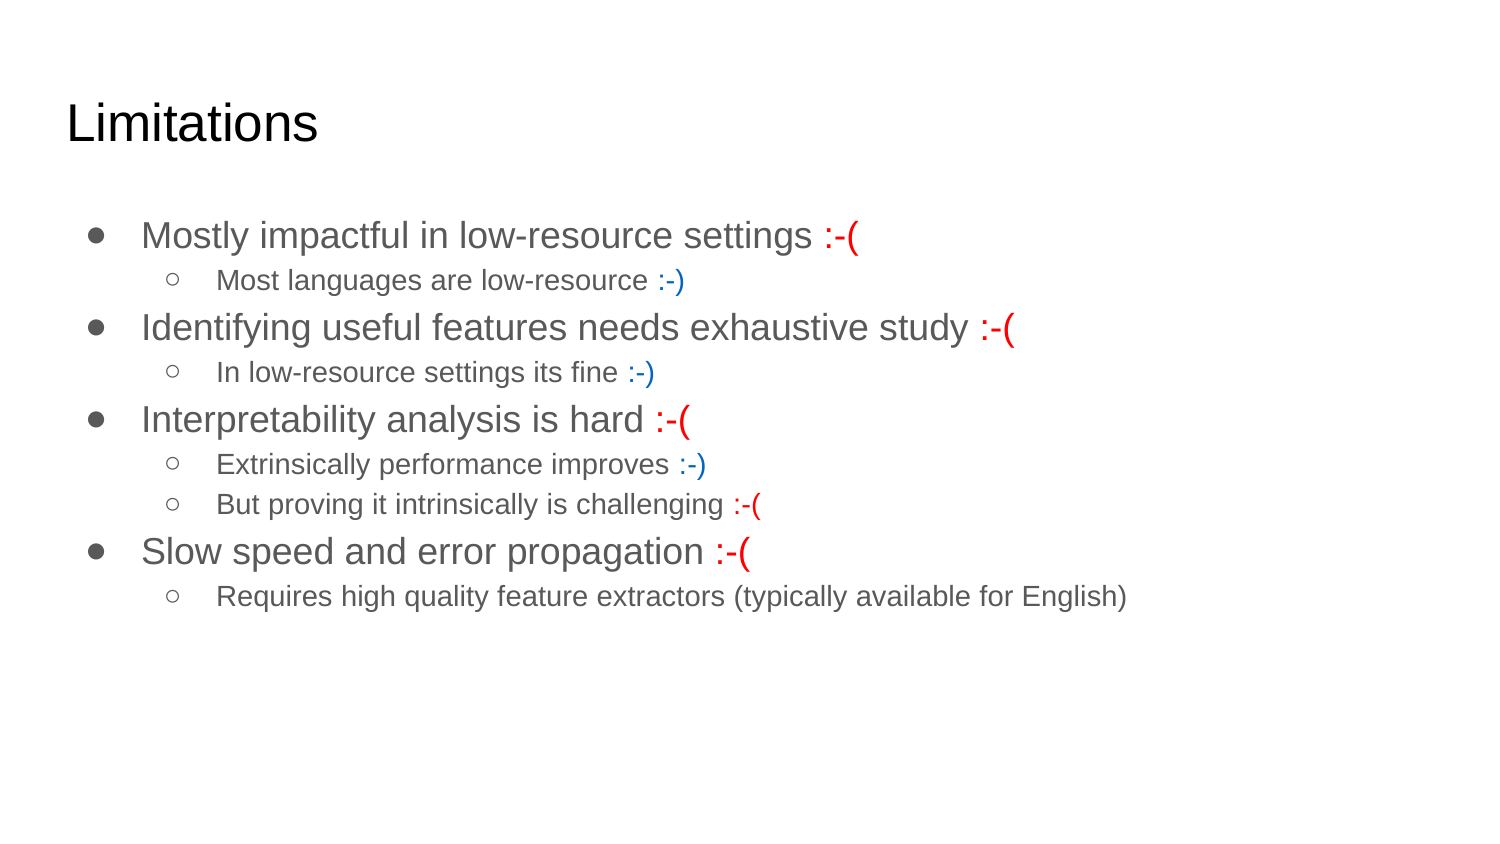

# Limitations
Mostly impactful in low-resource settings :-(
Most languages are low-resource :-)
Identifying useful features needs exhaustive study :-(
In low-resource settings its fine :-)
Interpretability analysis is hard :-(
Extrinsically performance improves :-)
But proving it intrinsically is challenging :-(
Slow speed and error propagation :-(
Requires high quality feature extractors (typically available for English)